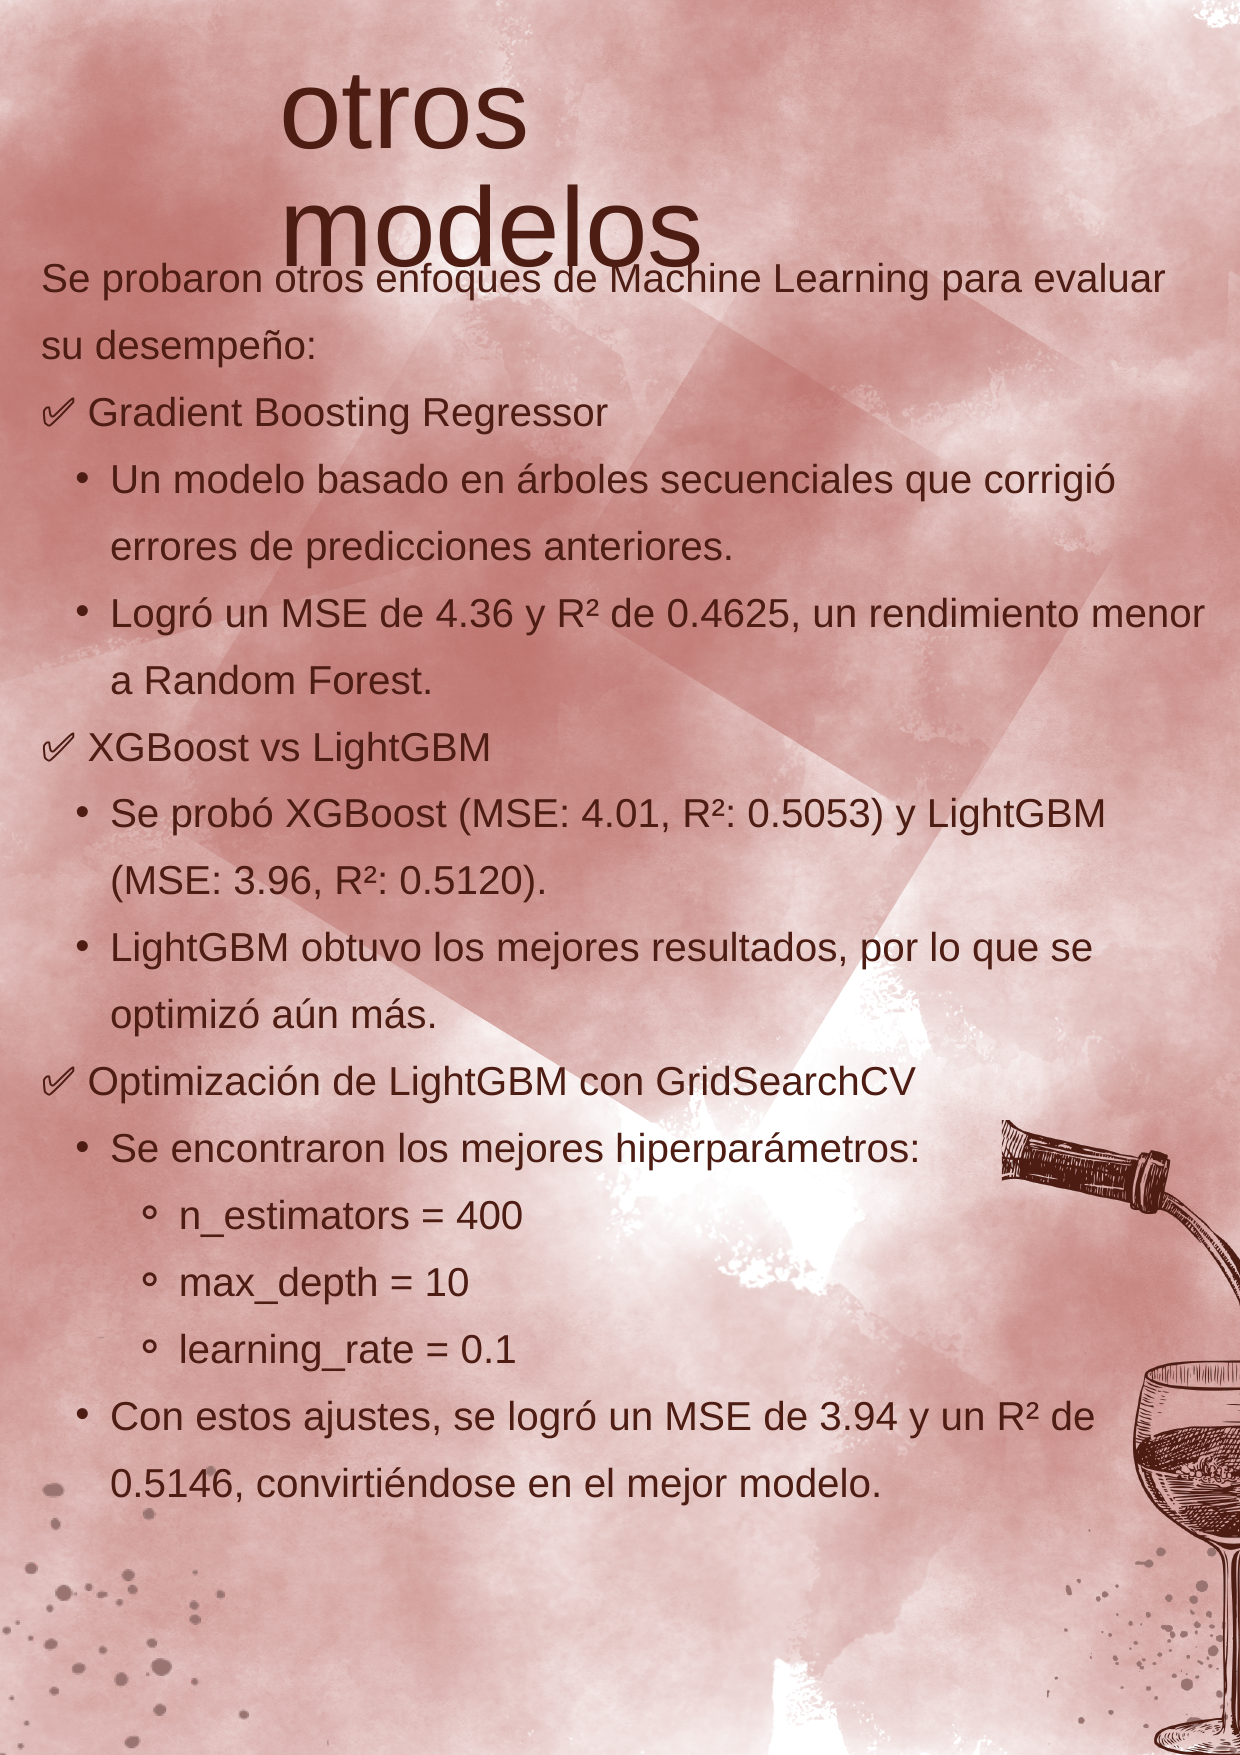

otros modelos
Se probaron otros enfoques de Machine Learning para evaluar su desempeño:
✅ Gradient Boosting Regressor
Un modelo basado en árboles secuenciales que corrigió errores de predicciones anteriores.
Logró un MSE de 4.36 y R² de 0.4625, un rendimiento menor a Random Forest.
✅ XGBoost vs LightGBM
Se probó XGBoost (MSE: 4.01, R²: 0.5053) y LightGBM (MSE: 3.96, R²: 0.5120).
LightGBM obtuvo los mejores resultados, por lo que se optimizó aún más.
✅ Optimización de LightGBM con GridSearchCV
Se encontraron los mejores hiperparámetros:
n_estimators = 400
max_depth = 10
learning_rate = 0.1
Con estos ajustes, se logró un MSE de 3.94 y un R² de 0.5146, convirtiéndose en el mejor modelo.